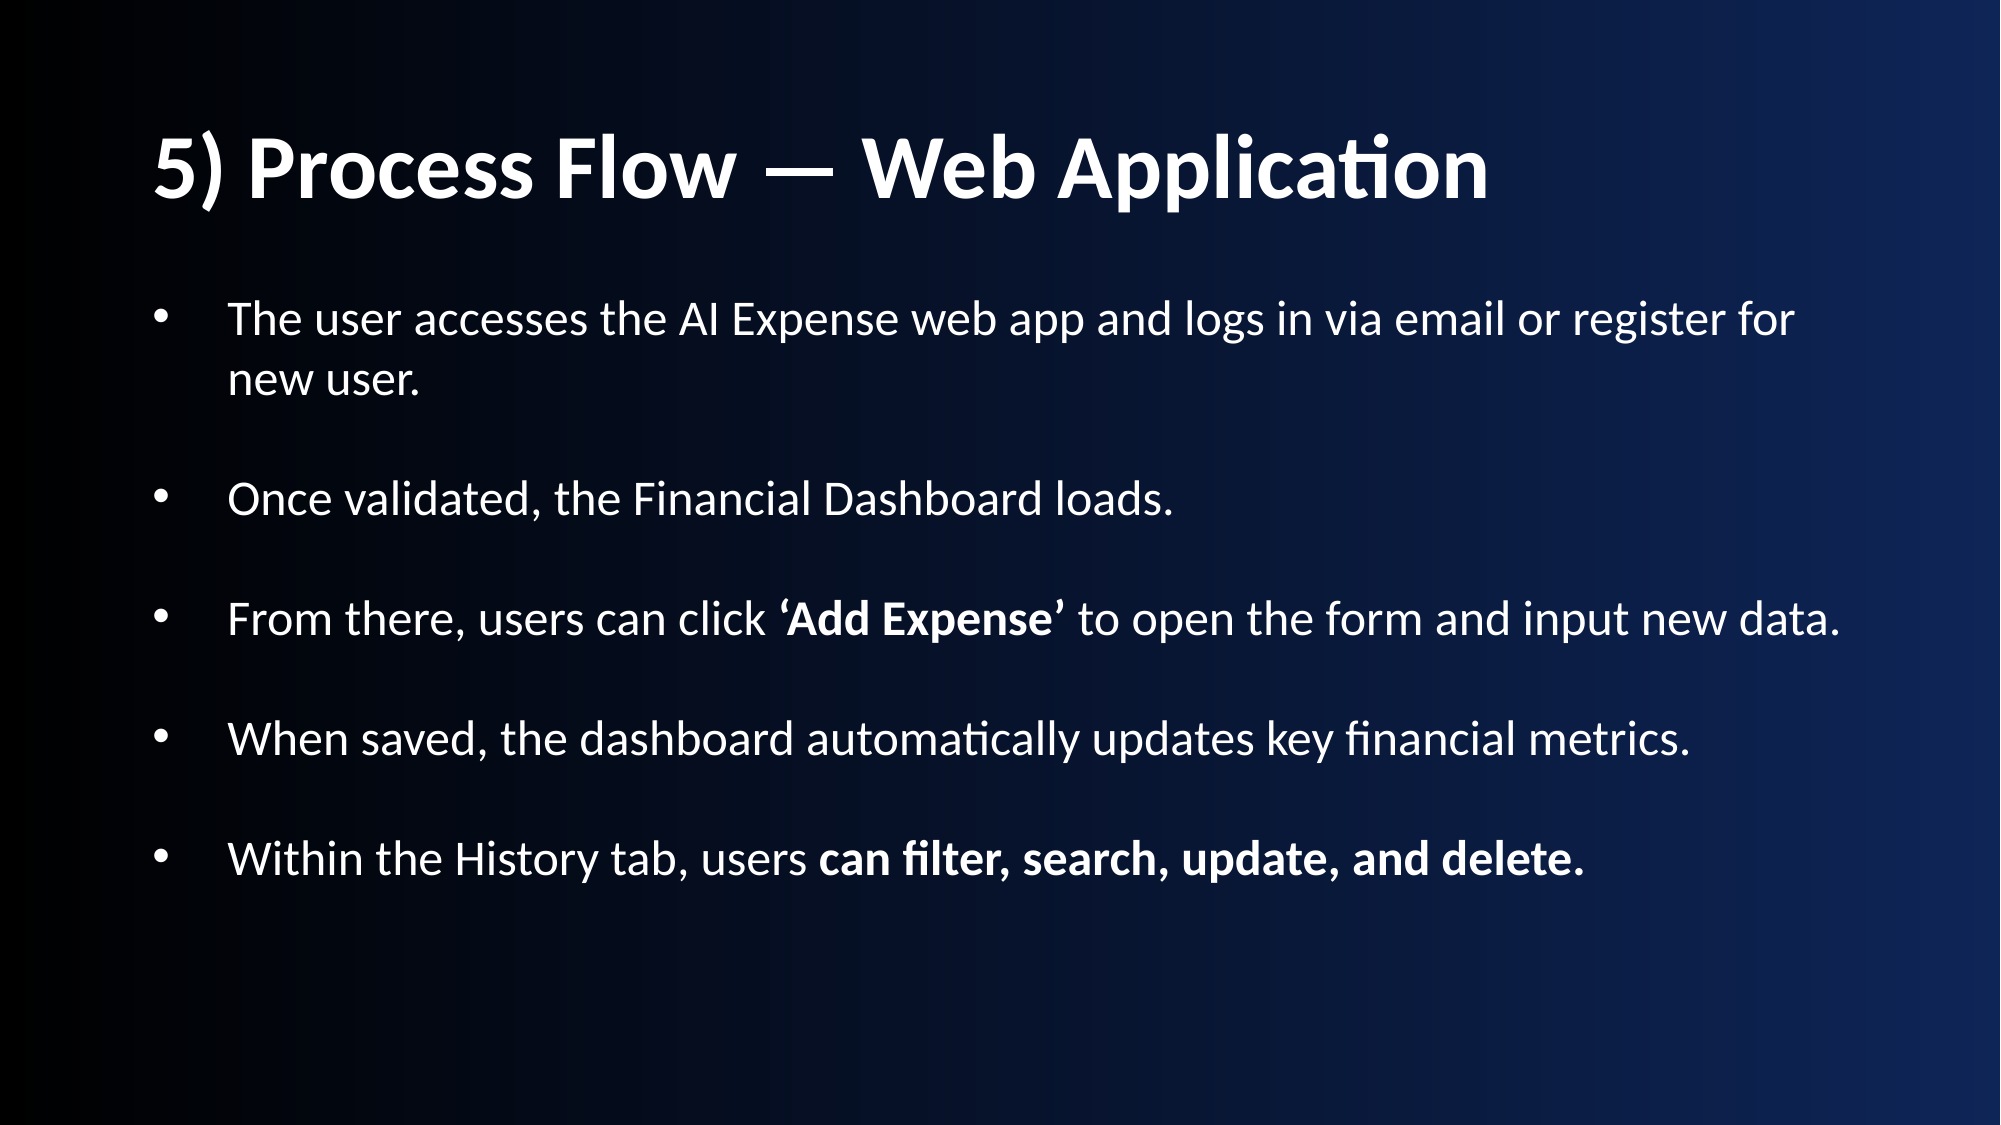

# 5) Process Flow — Web Application
The user accesses the AI Expense web app and logs in via email or register for new user.

Once validated, the Financial Dashboard loads.

From there, users can click ‘Add Expense’ to open the form and input new data.

When saved, the dashboard automatically updates key financial metrics.

Within the History tab, users can filter, search, update, and delete.